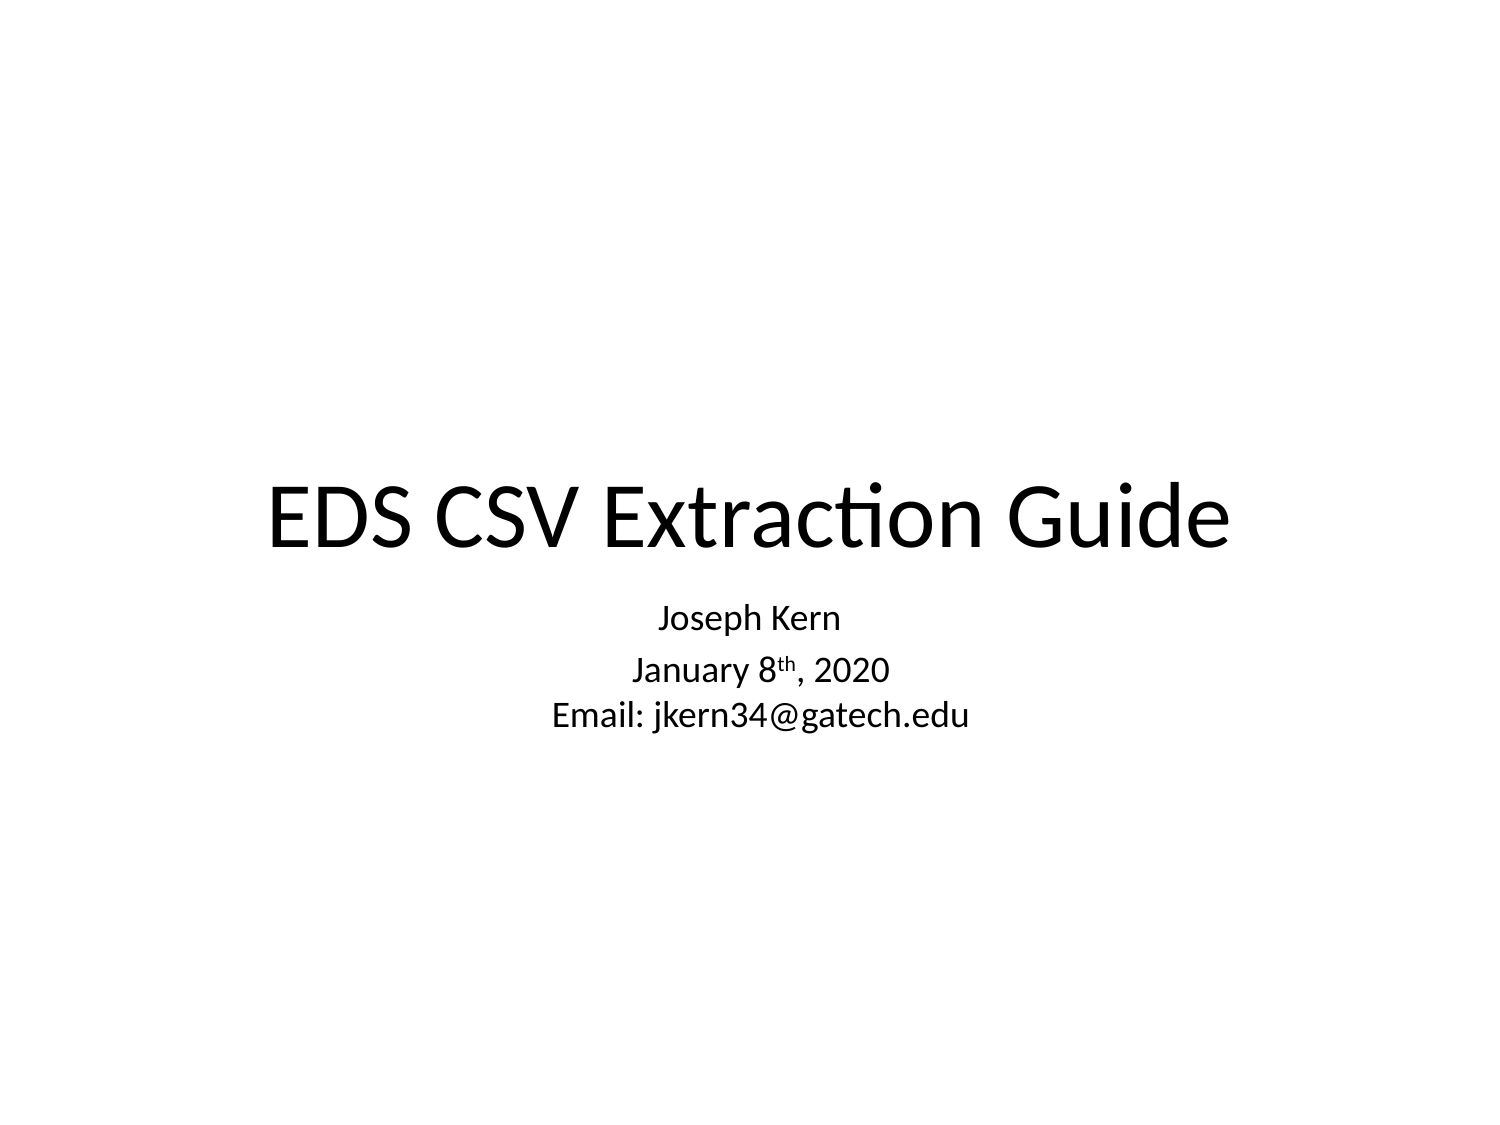

# EDS CSV Extraction Guide
Joseph Kern
January 8th, 2020
Email: jkern34@gatech.edu